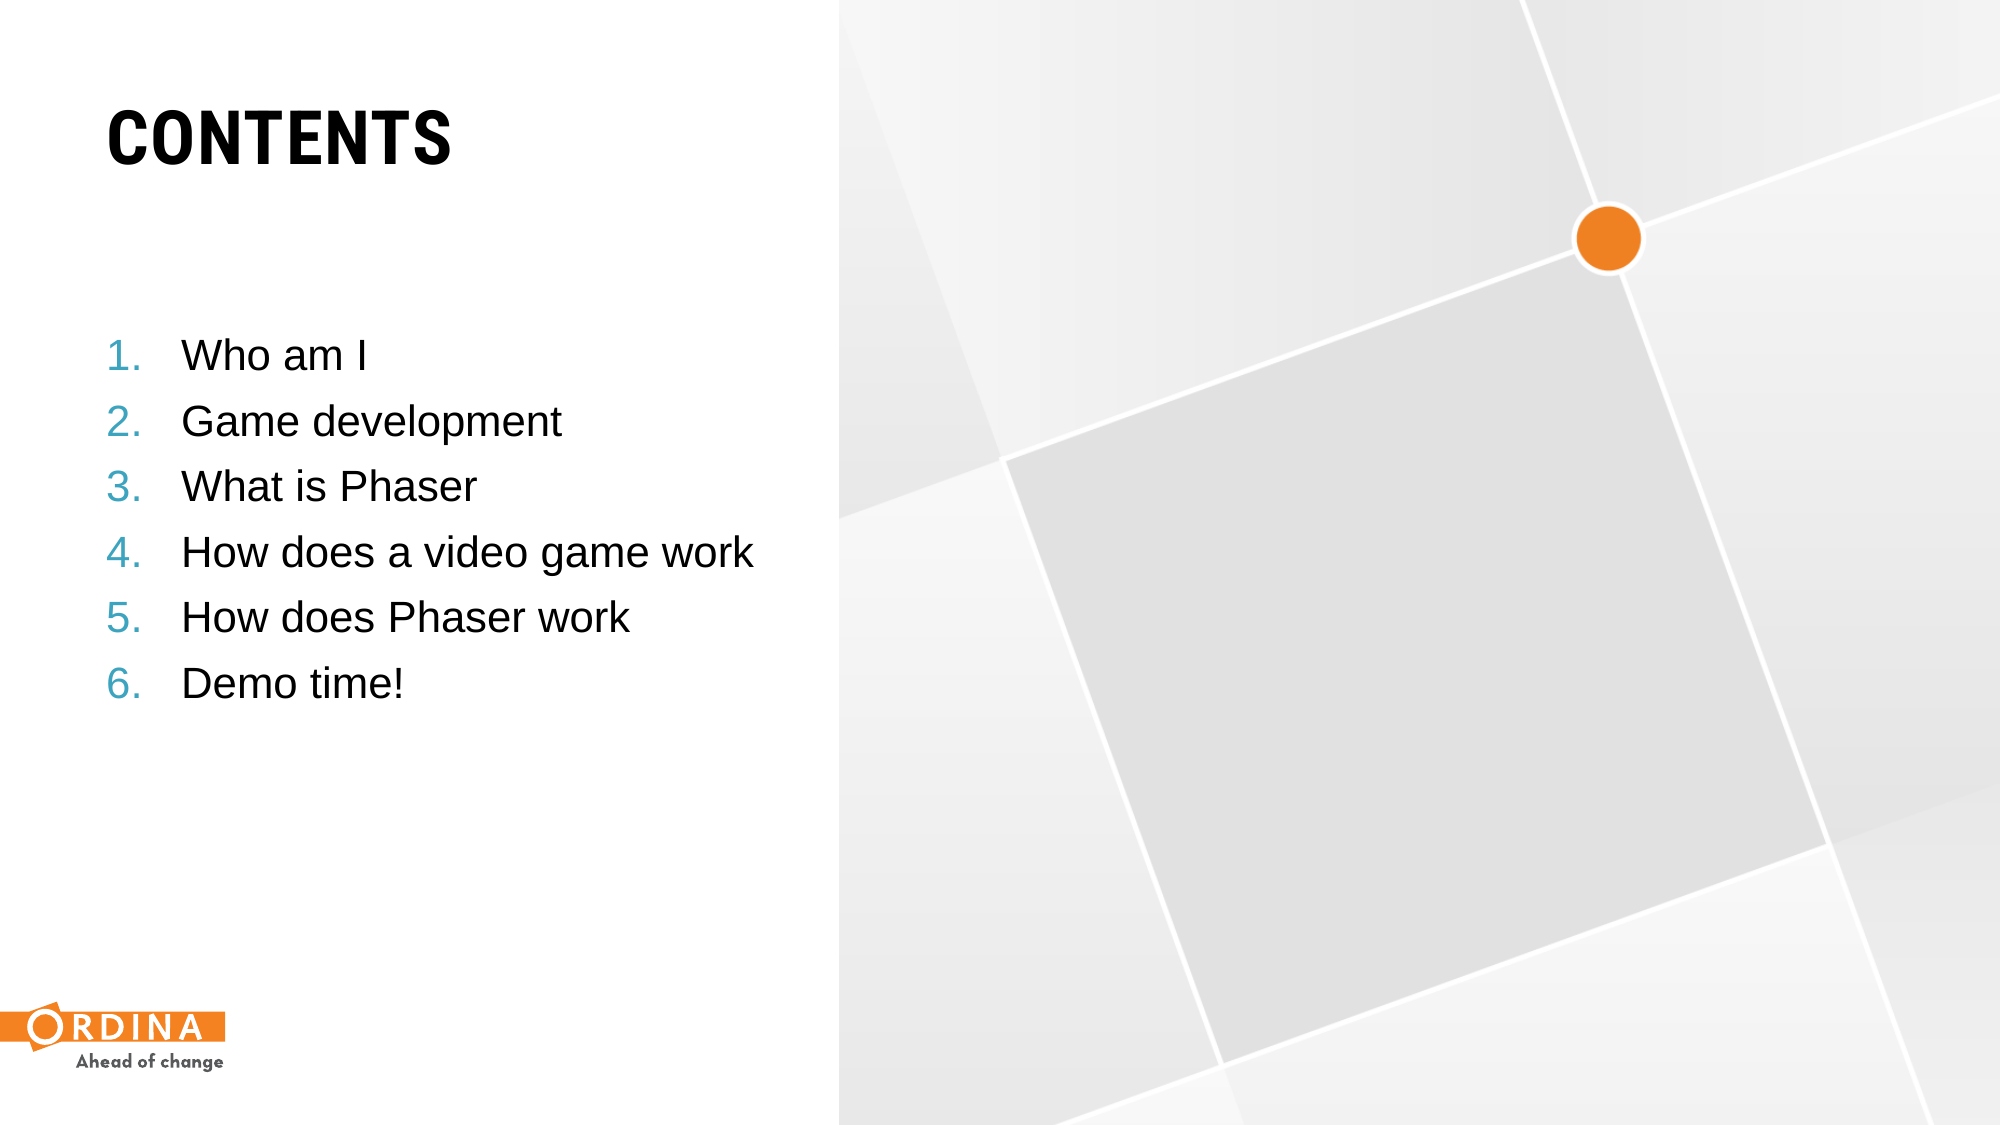

# Contents
Who am I
Game development
What is Phaser
How does a video game work
How does Phaser work
Demo time!